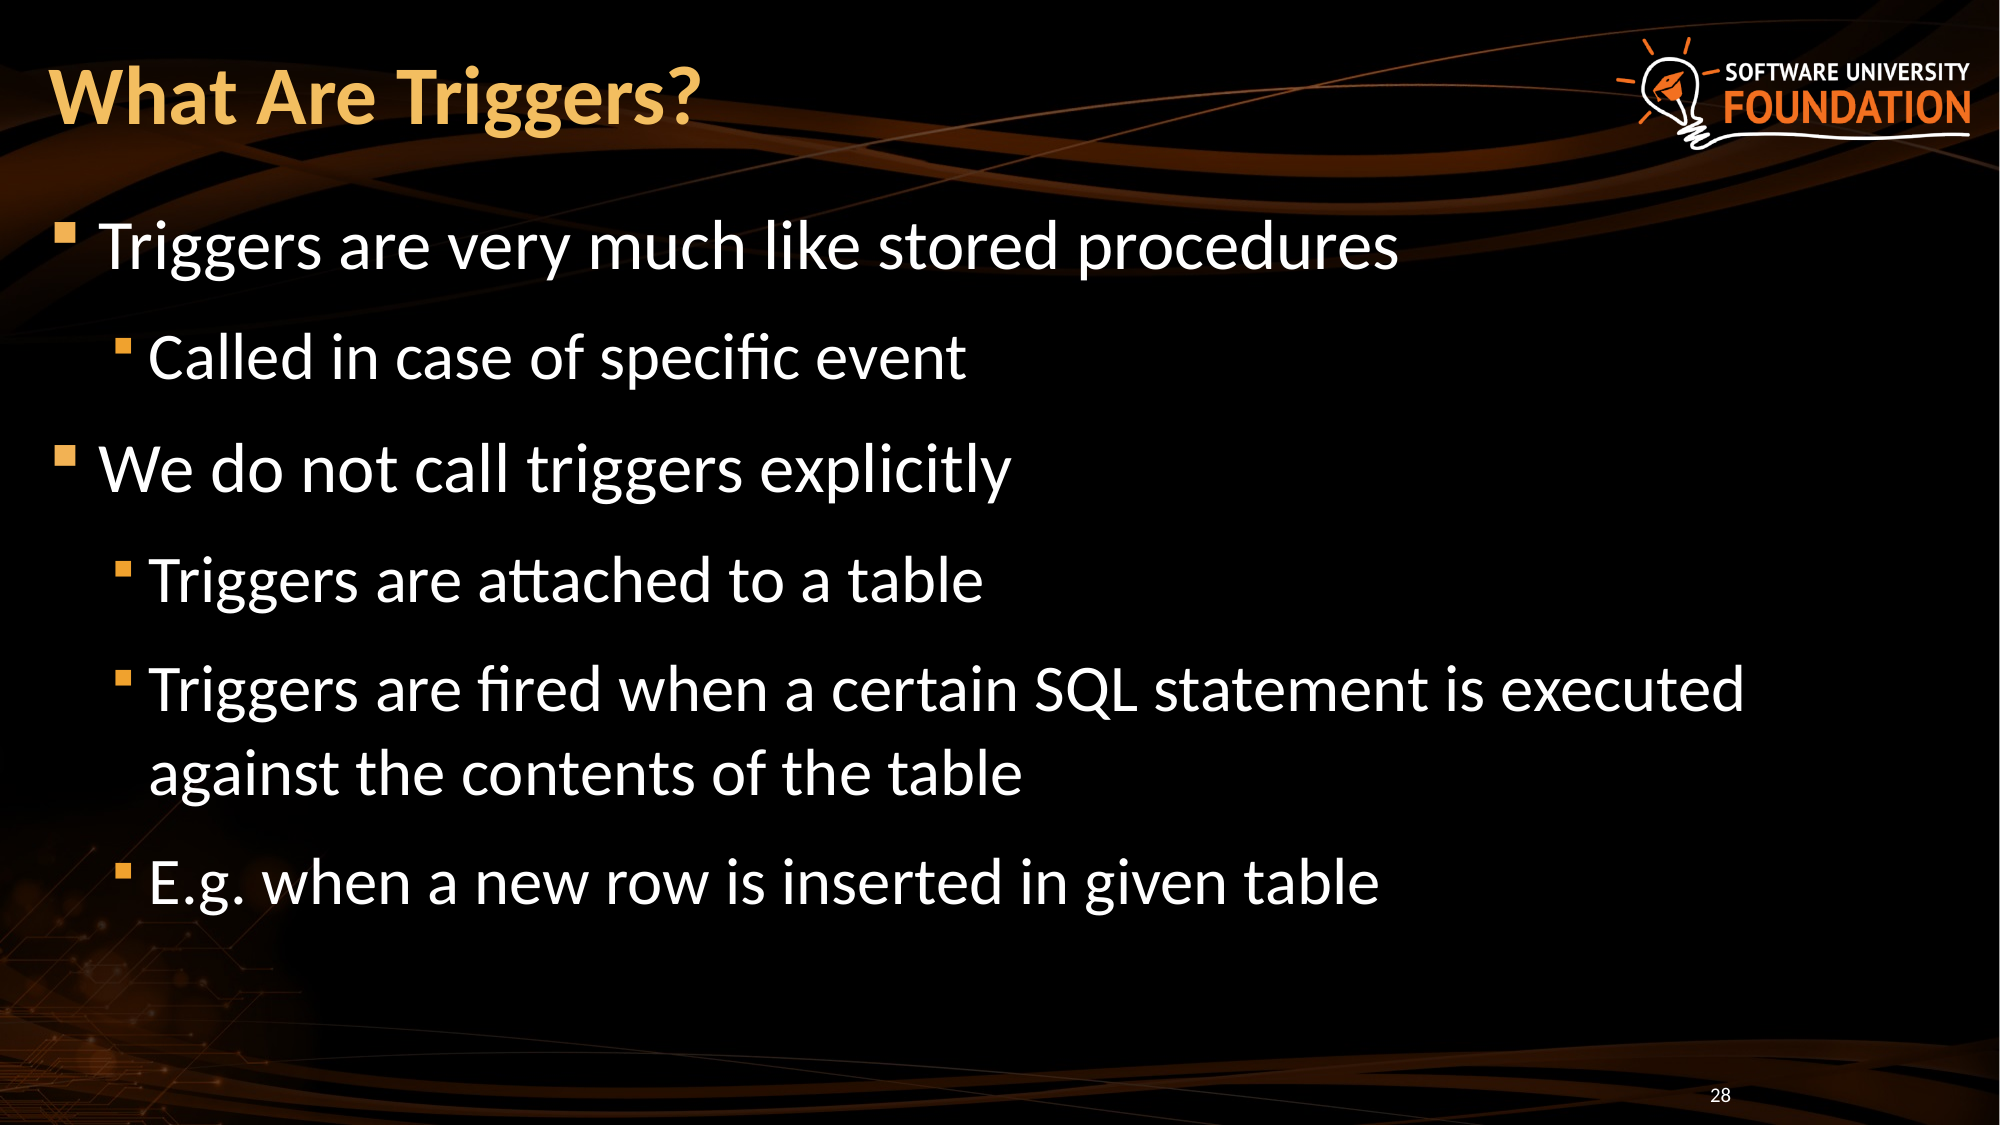

# What Are Triggers?
Triggers are very much like stored procedures
Called in case of specific event
We do not call triggers explicitly
Triggers are attached to a table
Triggers are fired when a certain SQL statement is executed against the contents of the table
E.g. when a new row is inserted in given table

28